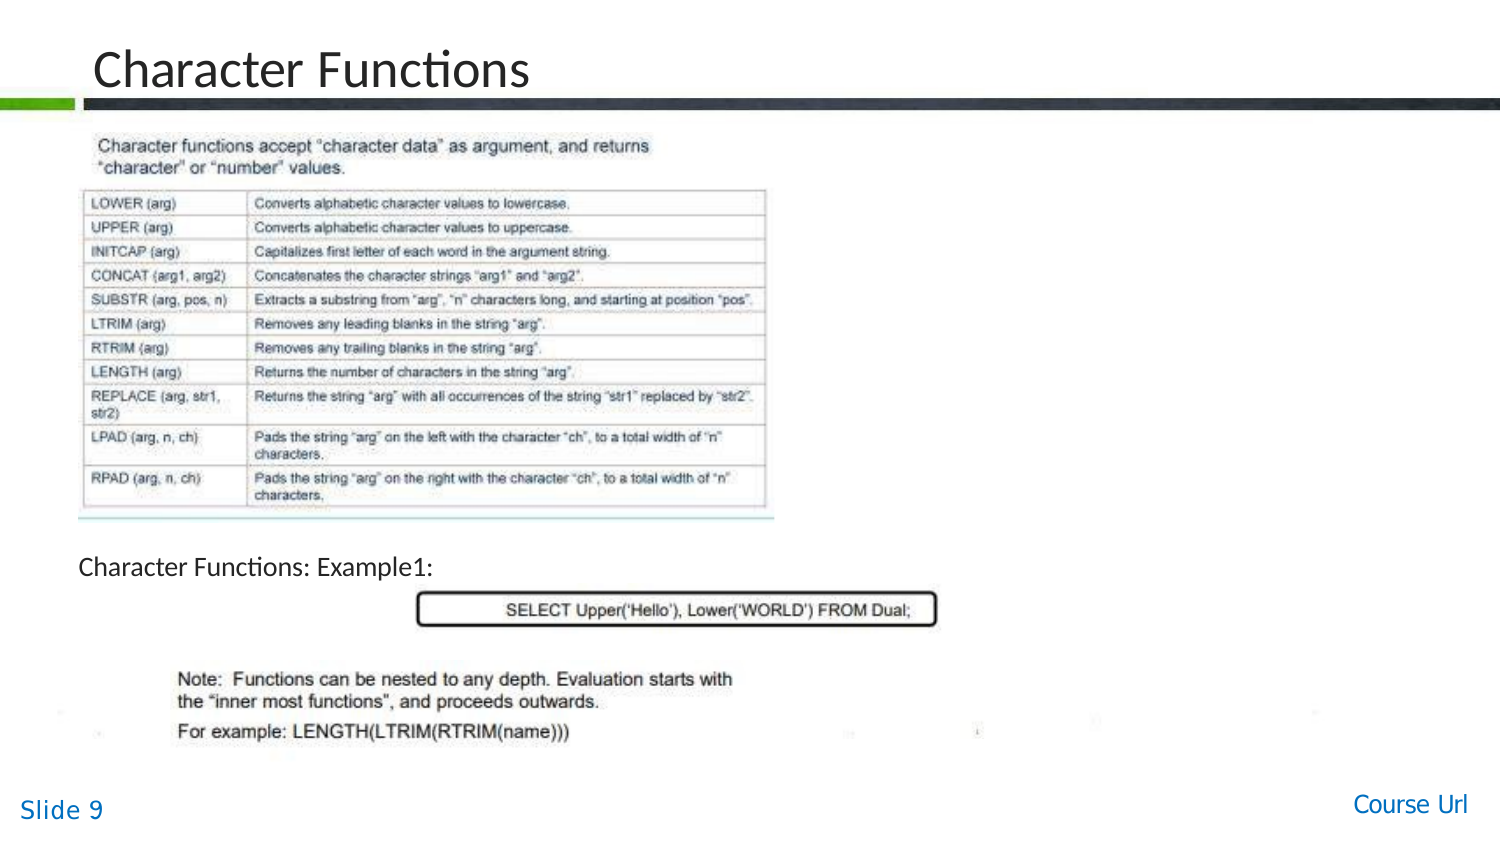

# Character Functions

Character Functions: Example1:

Course Url
Slide 9